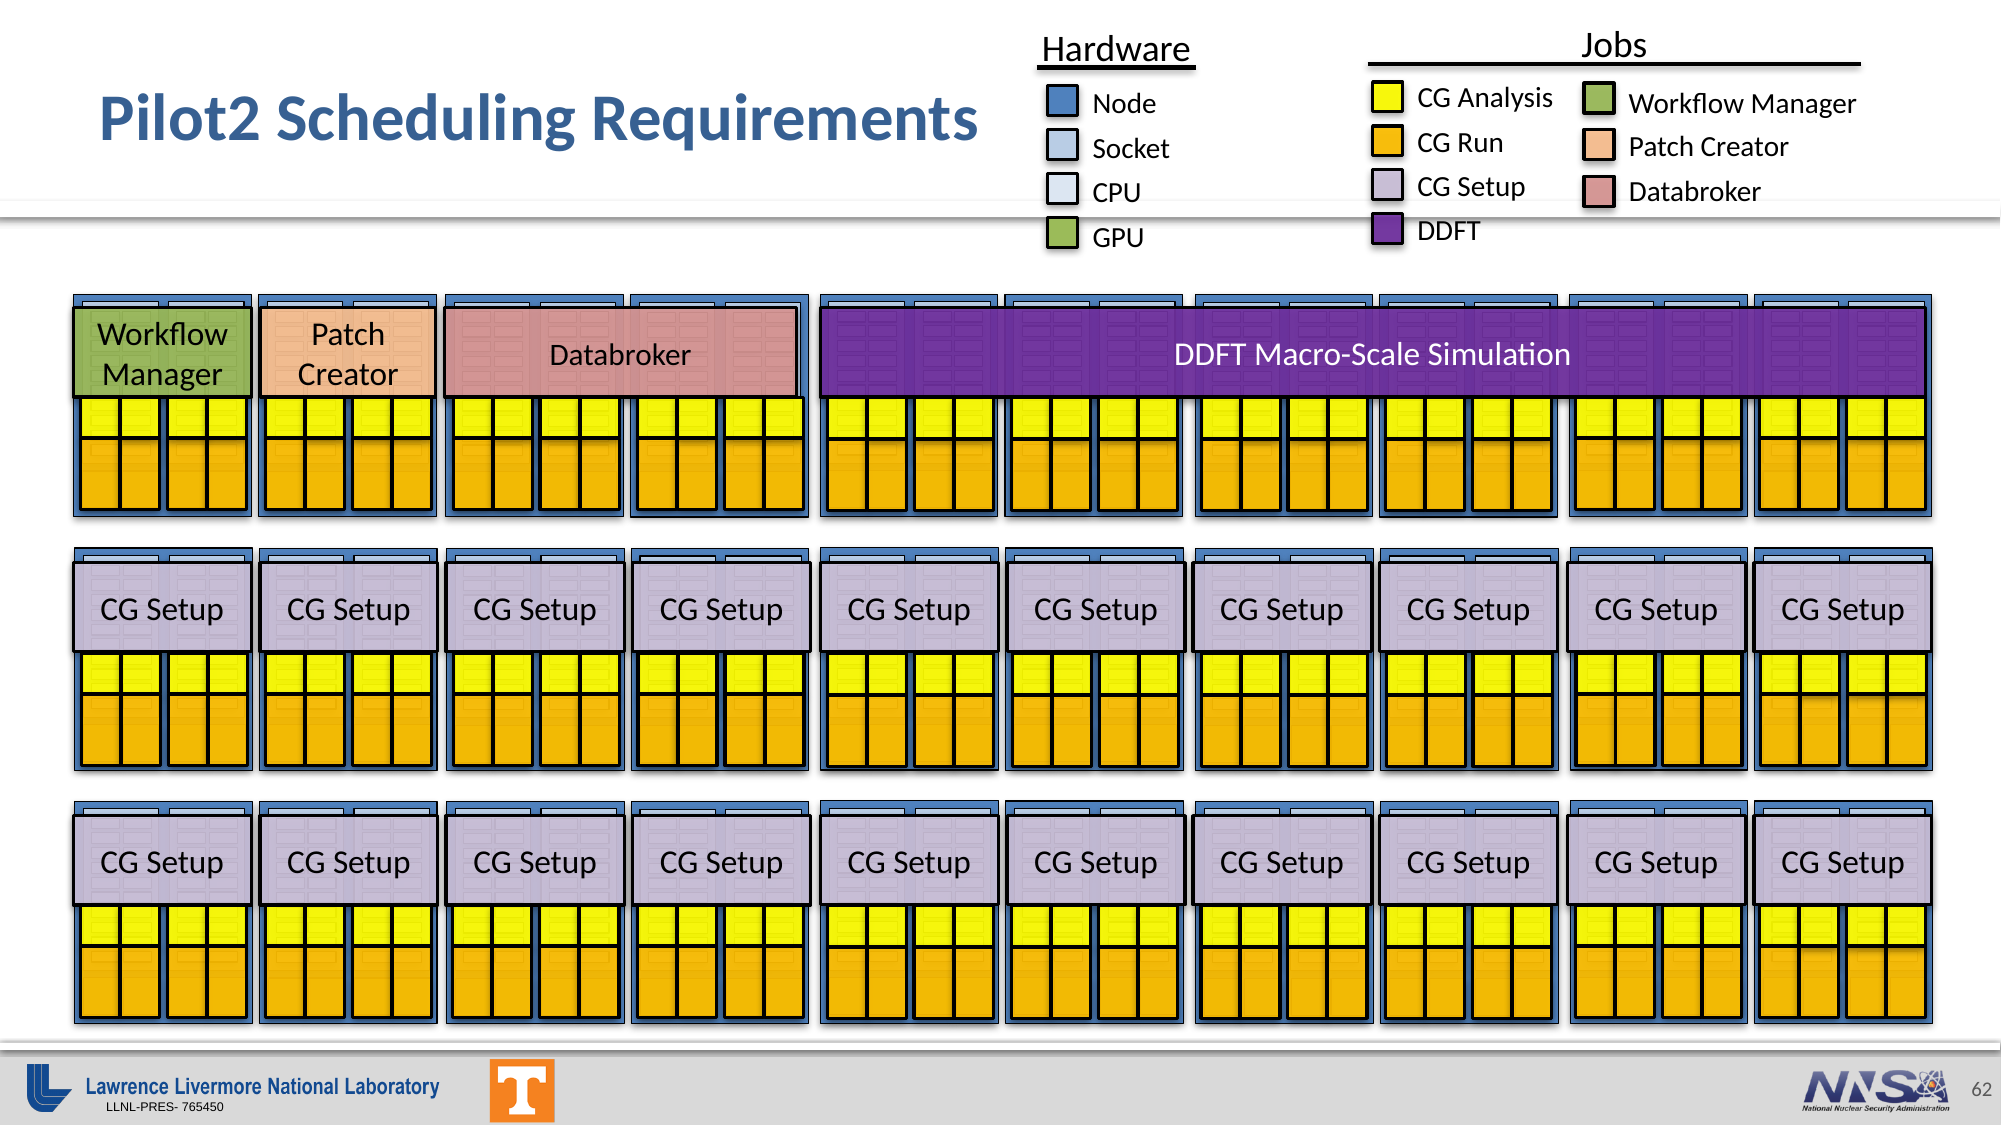

Jobs
Hardware
# Pilot2 Scheduling Requirements
CG Analysis
Workflow Manager

CG Run
Patch Creator

CG Setup
Databroker

DDFT

Node

Socket

CPU

GPU

Workflow Manager
Patch Creator
Databroker
DDFT Macro-Scale Simulation

CG Setup
CG Setup
CG Setup
CG Setup
CG Setup
CG Setup
CG Setup
CG Setup
CG Setup
CG Setup

CG Setup
CG Setup
CG Setup
CG Setup
CG Setup
CG Setup
CG Setup
CG Setup
CG Setup
CG Setup